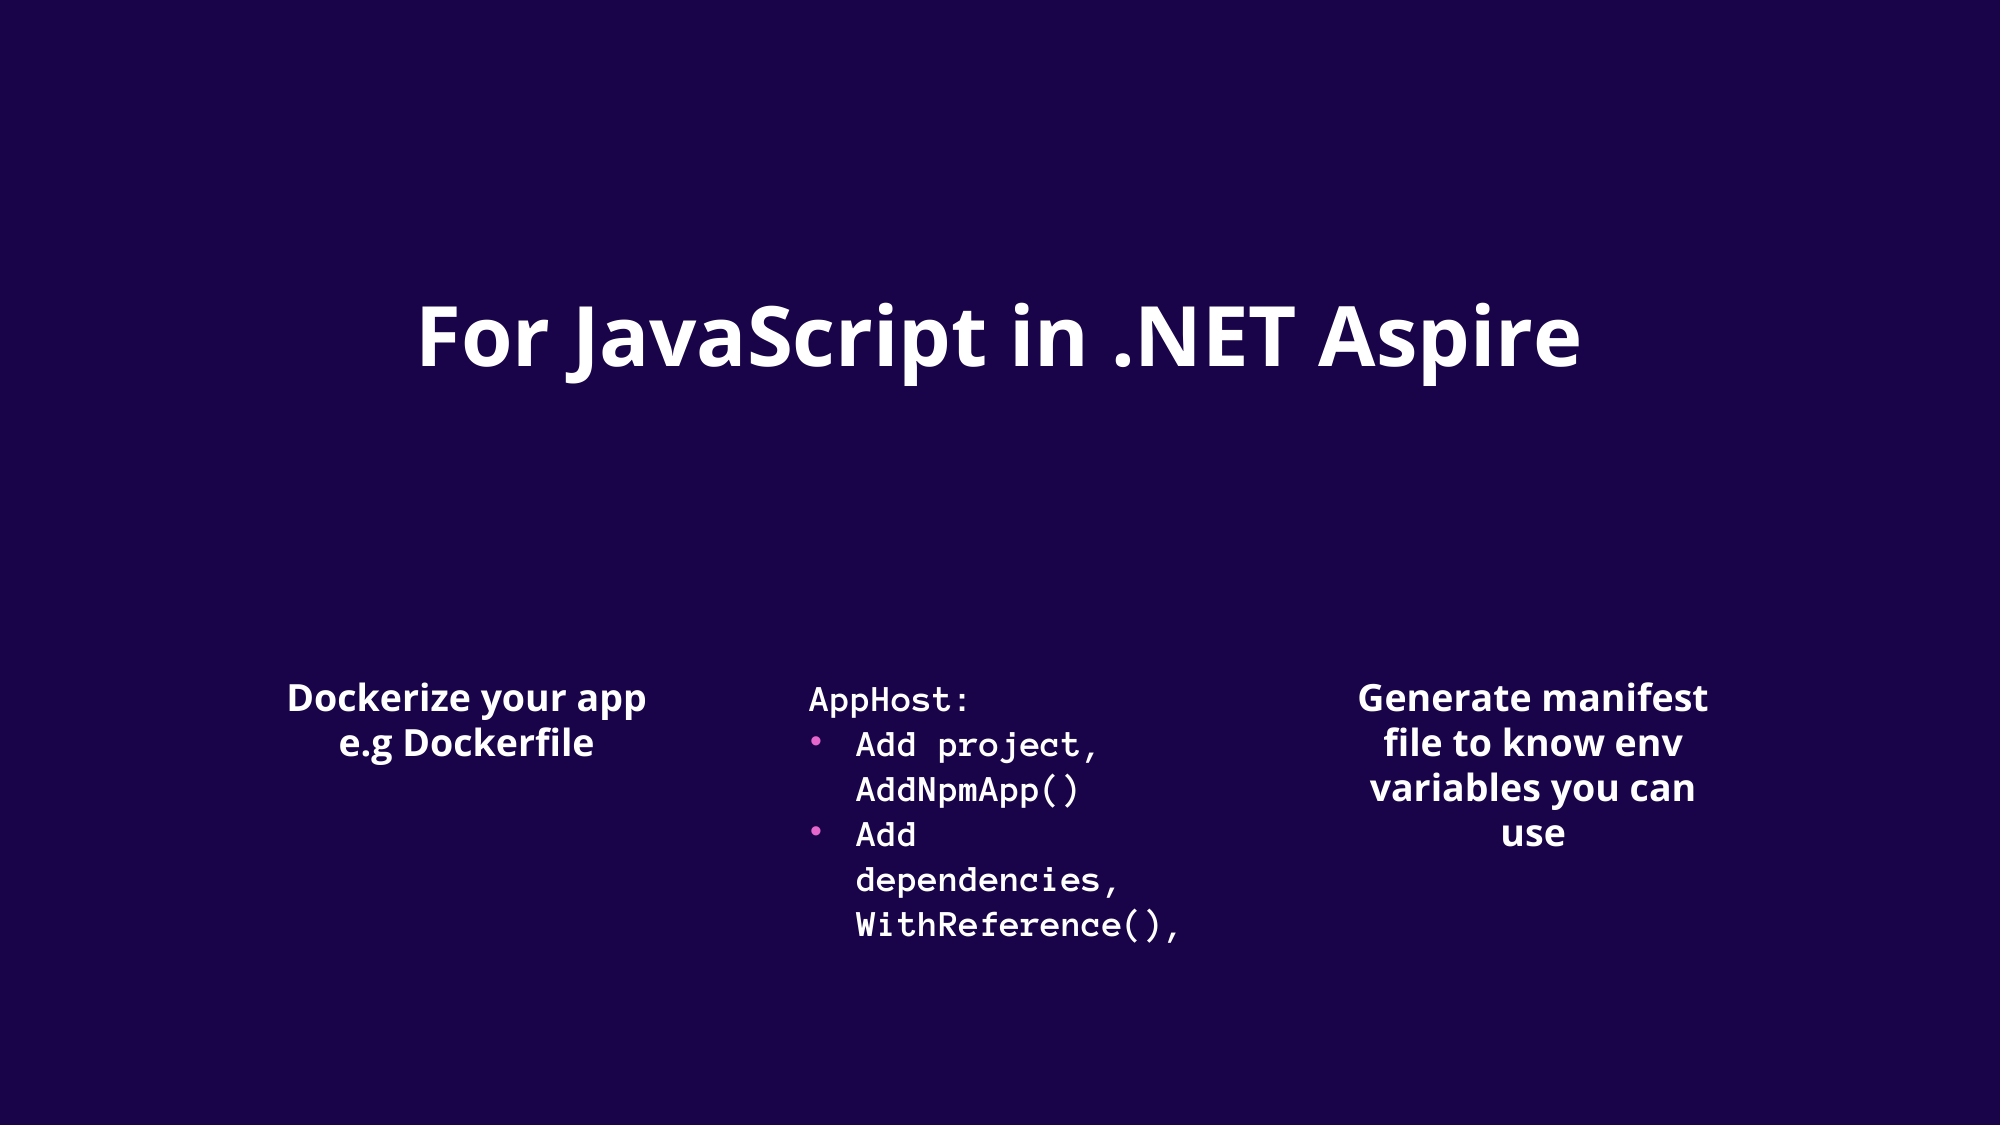

# For JavaScript in .NET Aspire

Dockerize your app e.g Dockerfile
AppHost:
Add project, AddNpmApp()
Add dependencies, WithReference(),
Generate manifest file to know env variables you can use